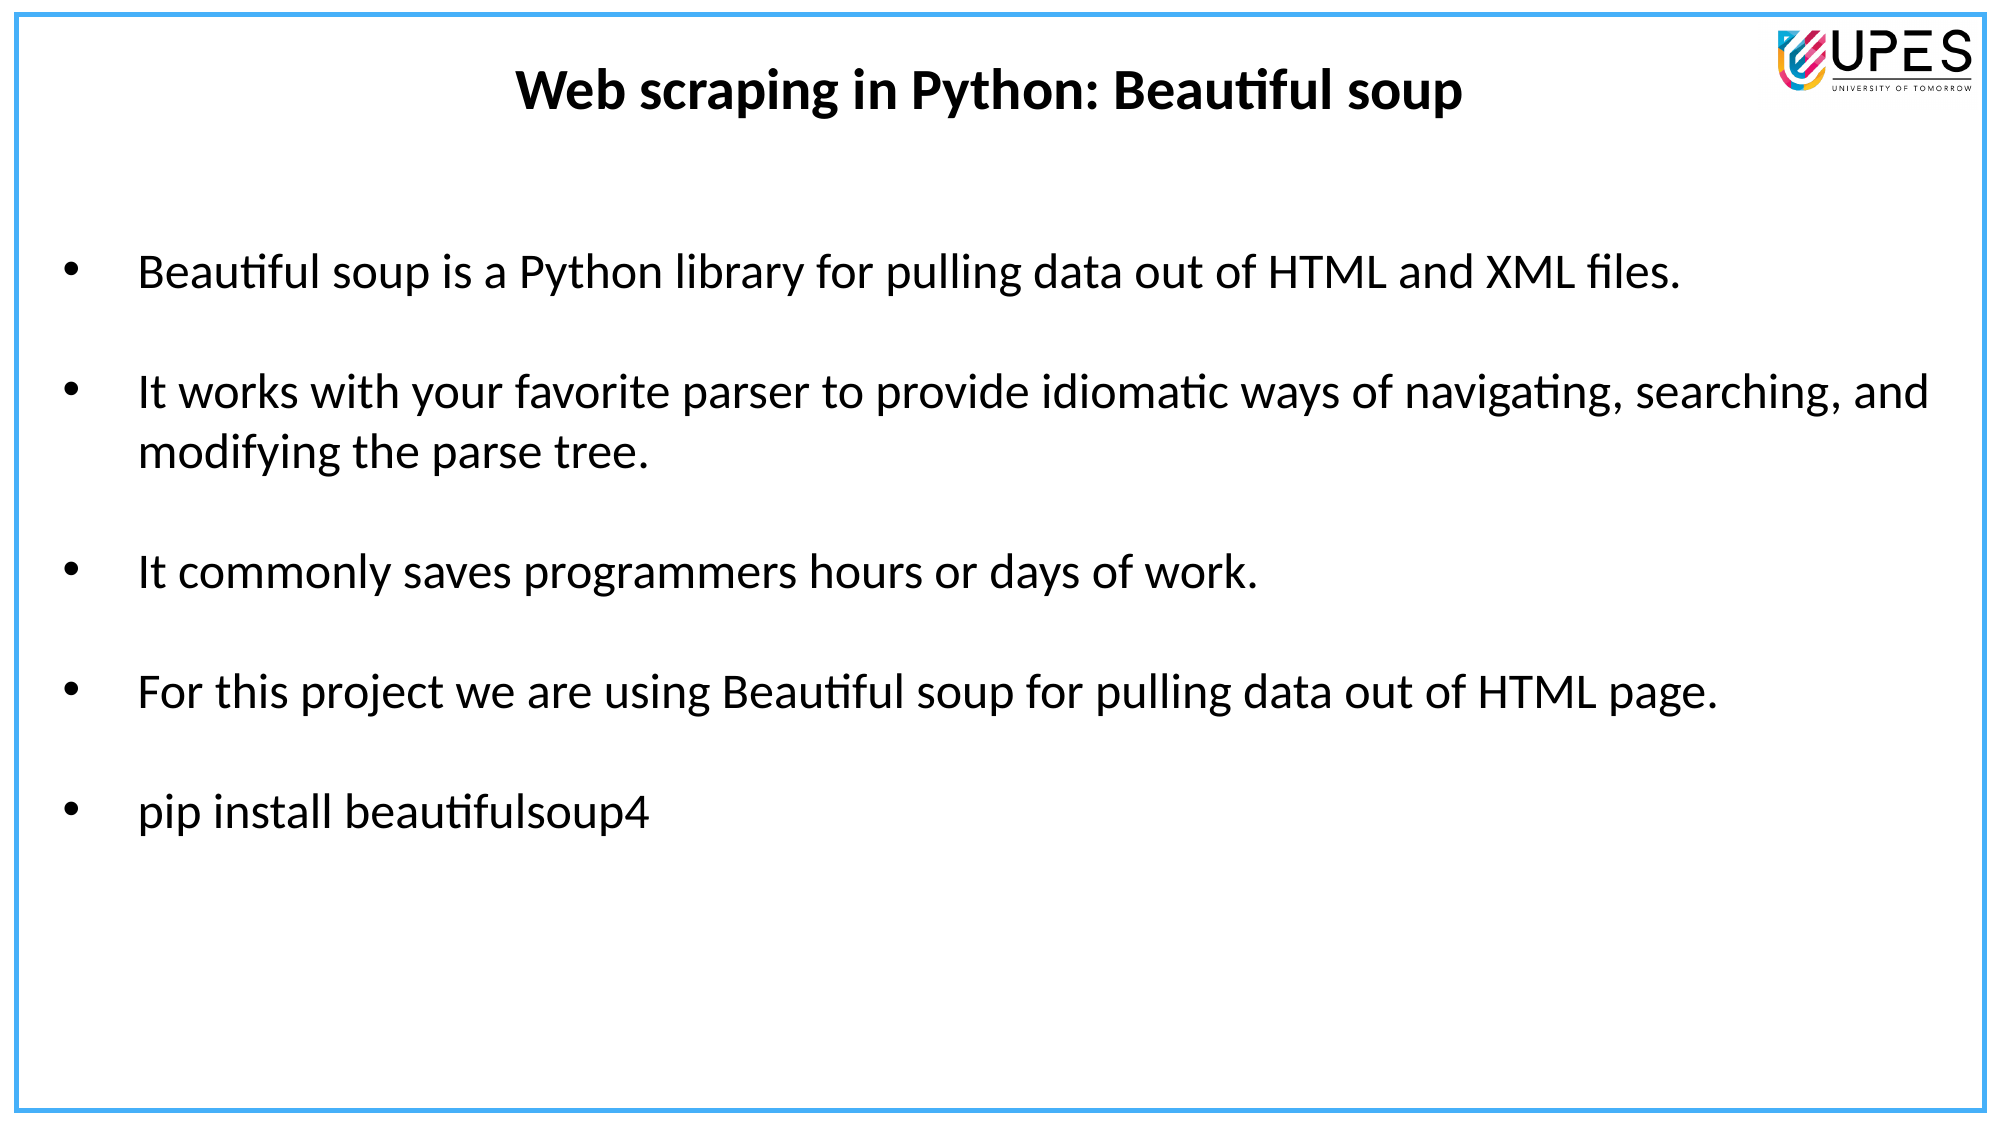

Web scraping in Python: Beautiful soup
Beautiful soup is a Python library for pulling data out of HTML and XML files.

It works with your favorite parser to provide idiomatic ways of navigating, searching, and modifying the parse tree.

It commonly saves programmers hours or days of work.

For this project we are using Beautiful soup for pulling data out of HTML page.

pip install beautifulsoup4